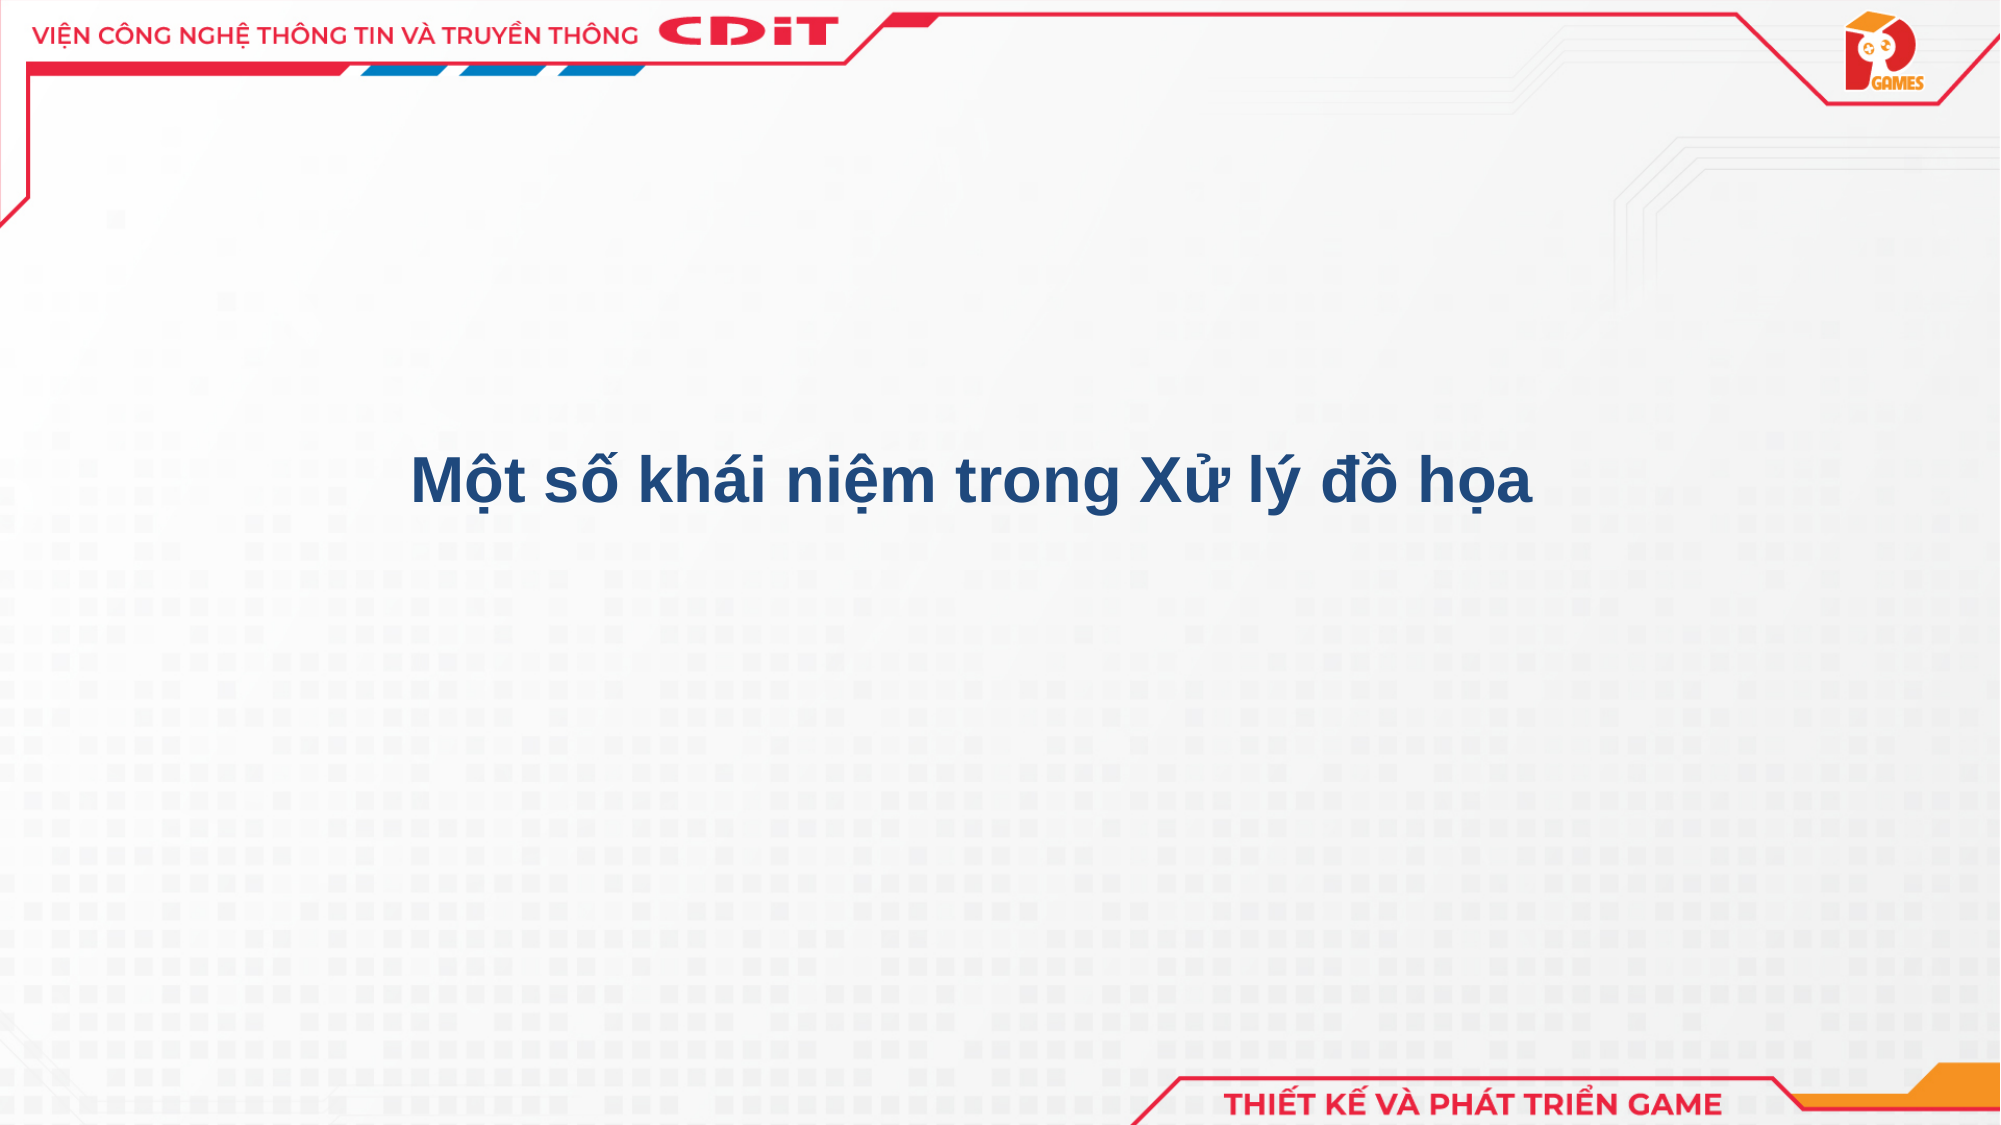

Một số khái niệm trong Xử lý đồ họa